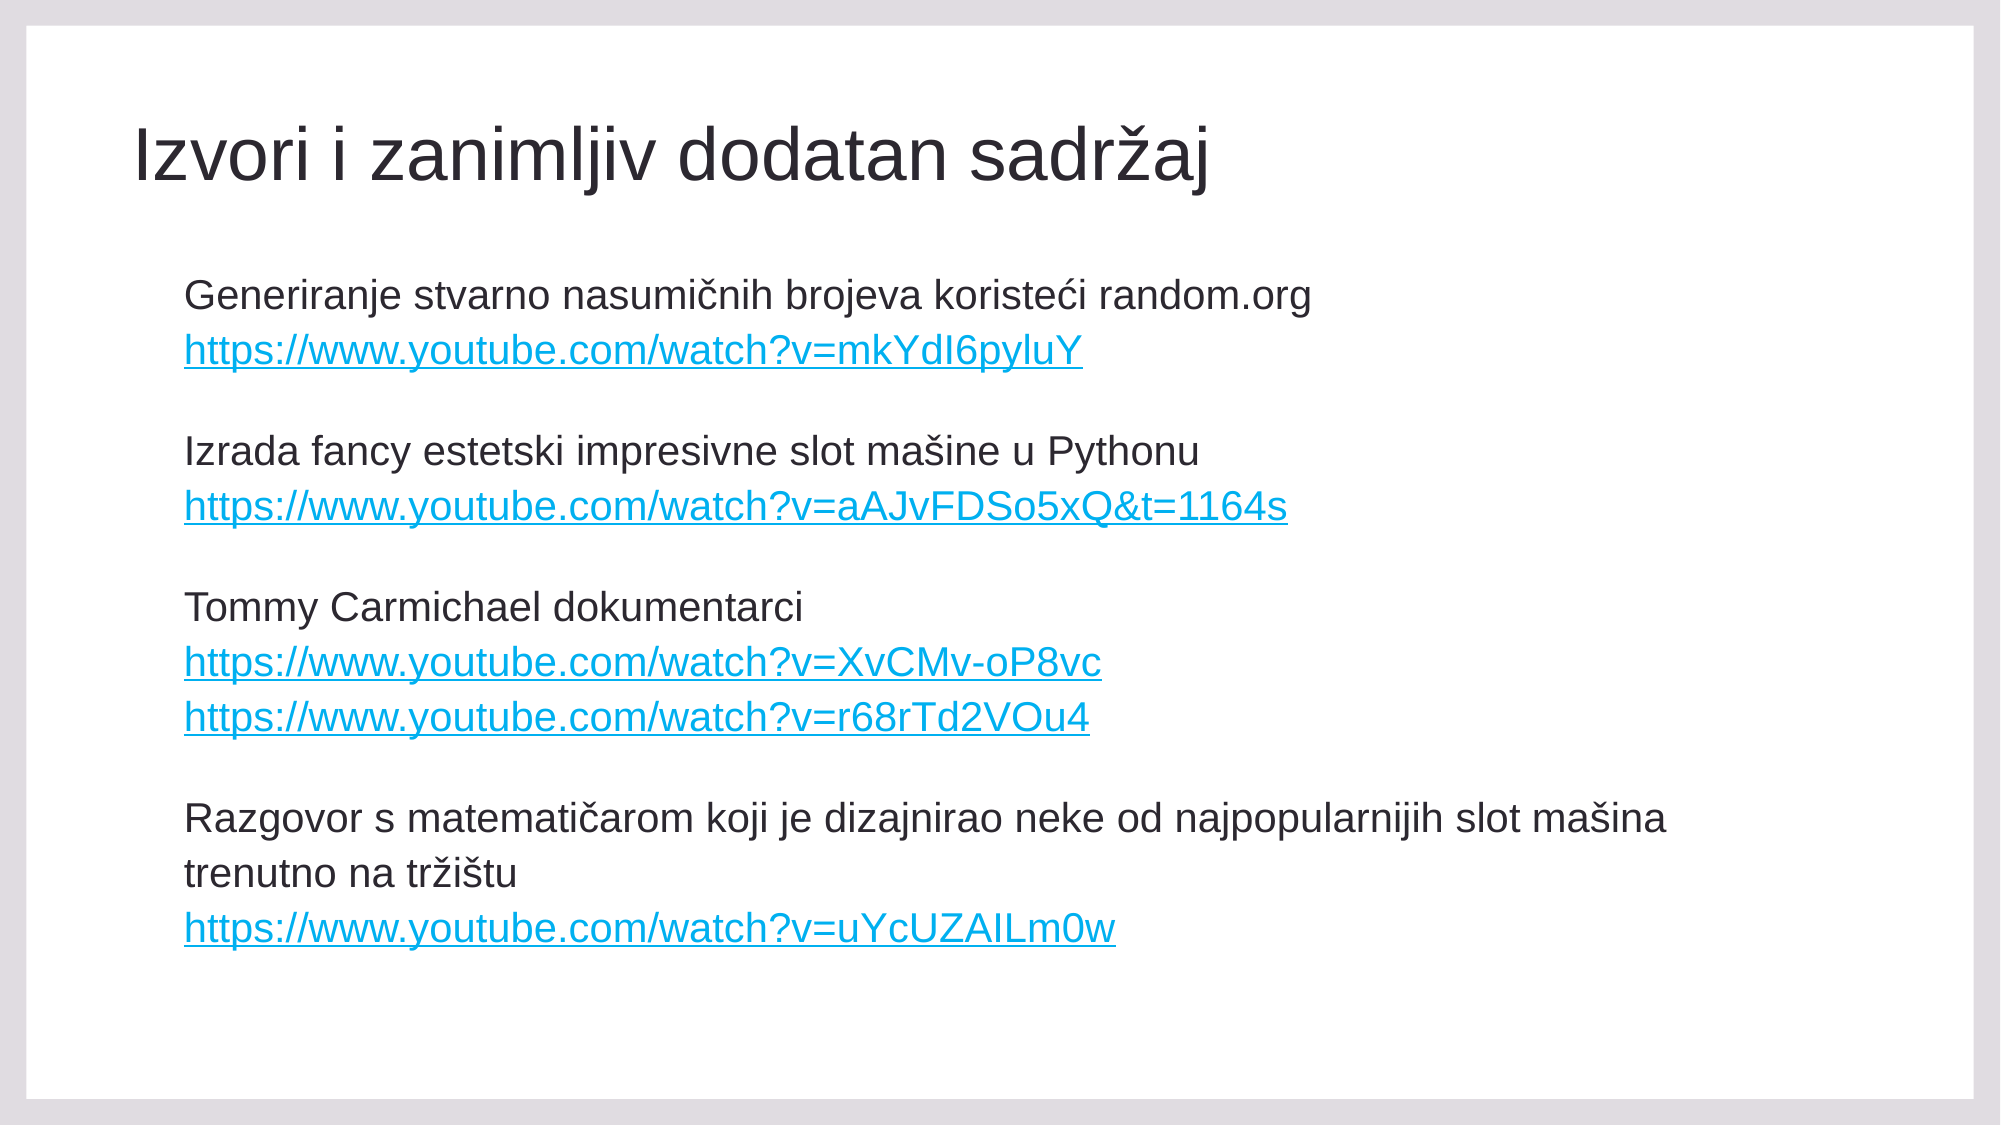

# Izvori i zanimljiv dodatan sadržaj
Generiranje stvarno nasumičnih brojeva koristeći random.org
https://www.youtube.com/watch?v=mkYdI6pyluY
Izrada fancy estetski impresivne slot mašine u Pythonu
https://www.youtube.com/watch?v=aAJvFDSo5xQ&t=1164s
Tommy Carmichael dokumentarci
https://www.youtube.com/watch?v=XvCMv-oP8vc
https://www.youtube.com/watch?v=r68rTd2VOu4
Razgovor s matematičarom koji je dizajnirao neke od najpopularnijih slot mašina trenutno na tržištu
https://www.youtube.com/watch?v=uYcUZAILm0w